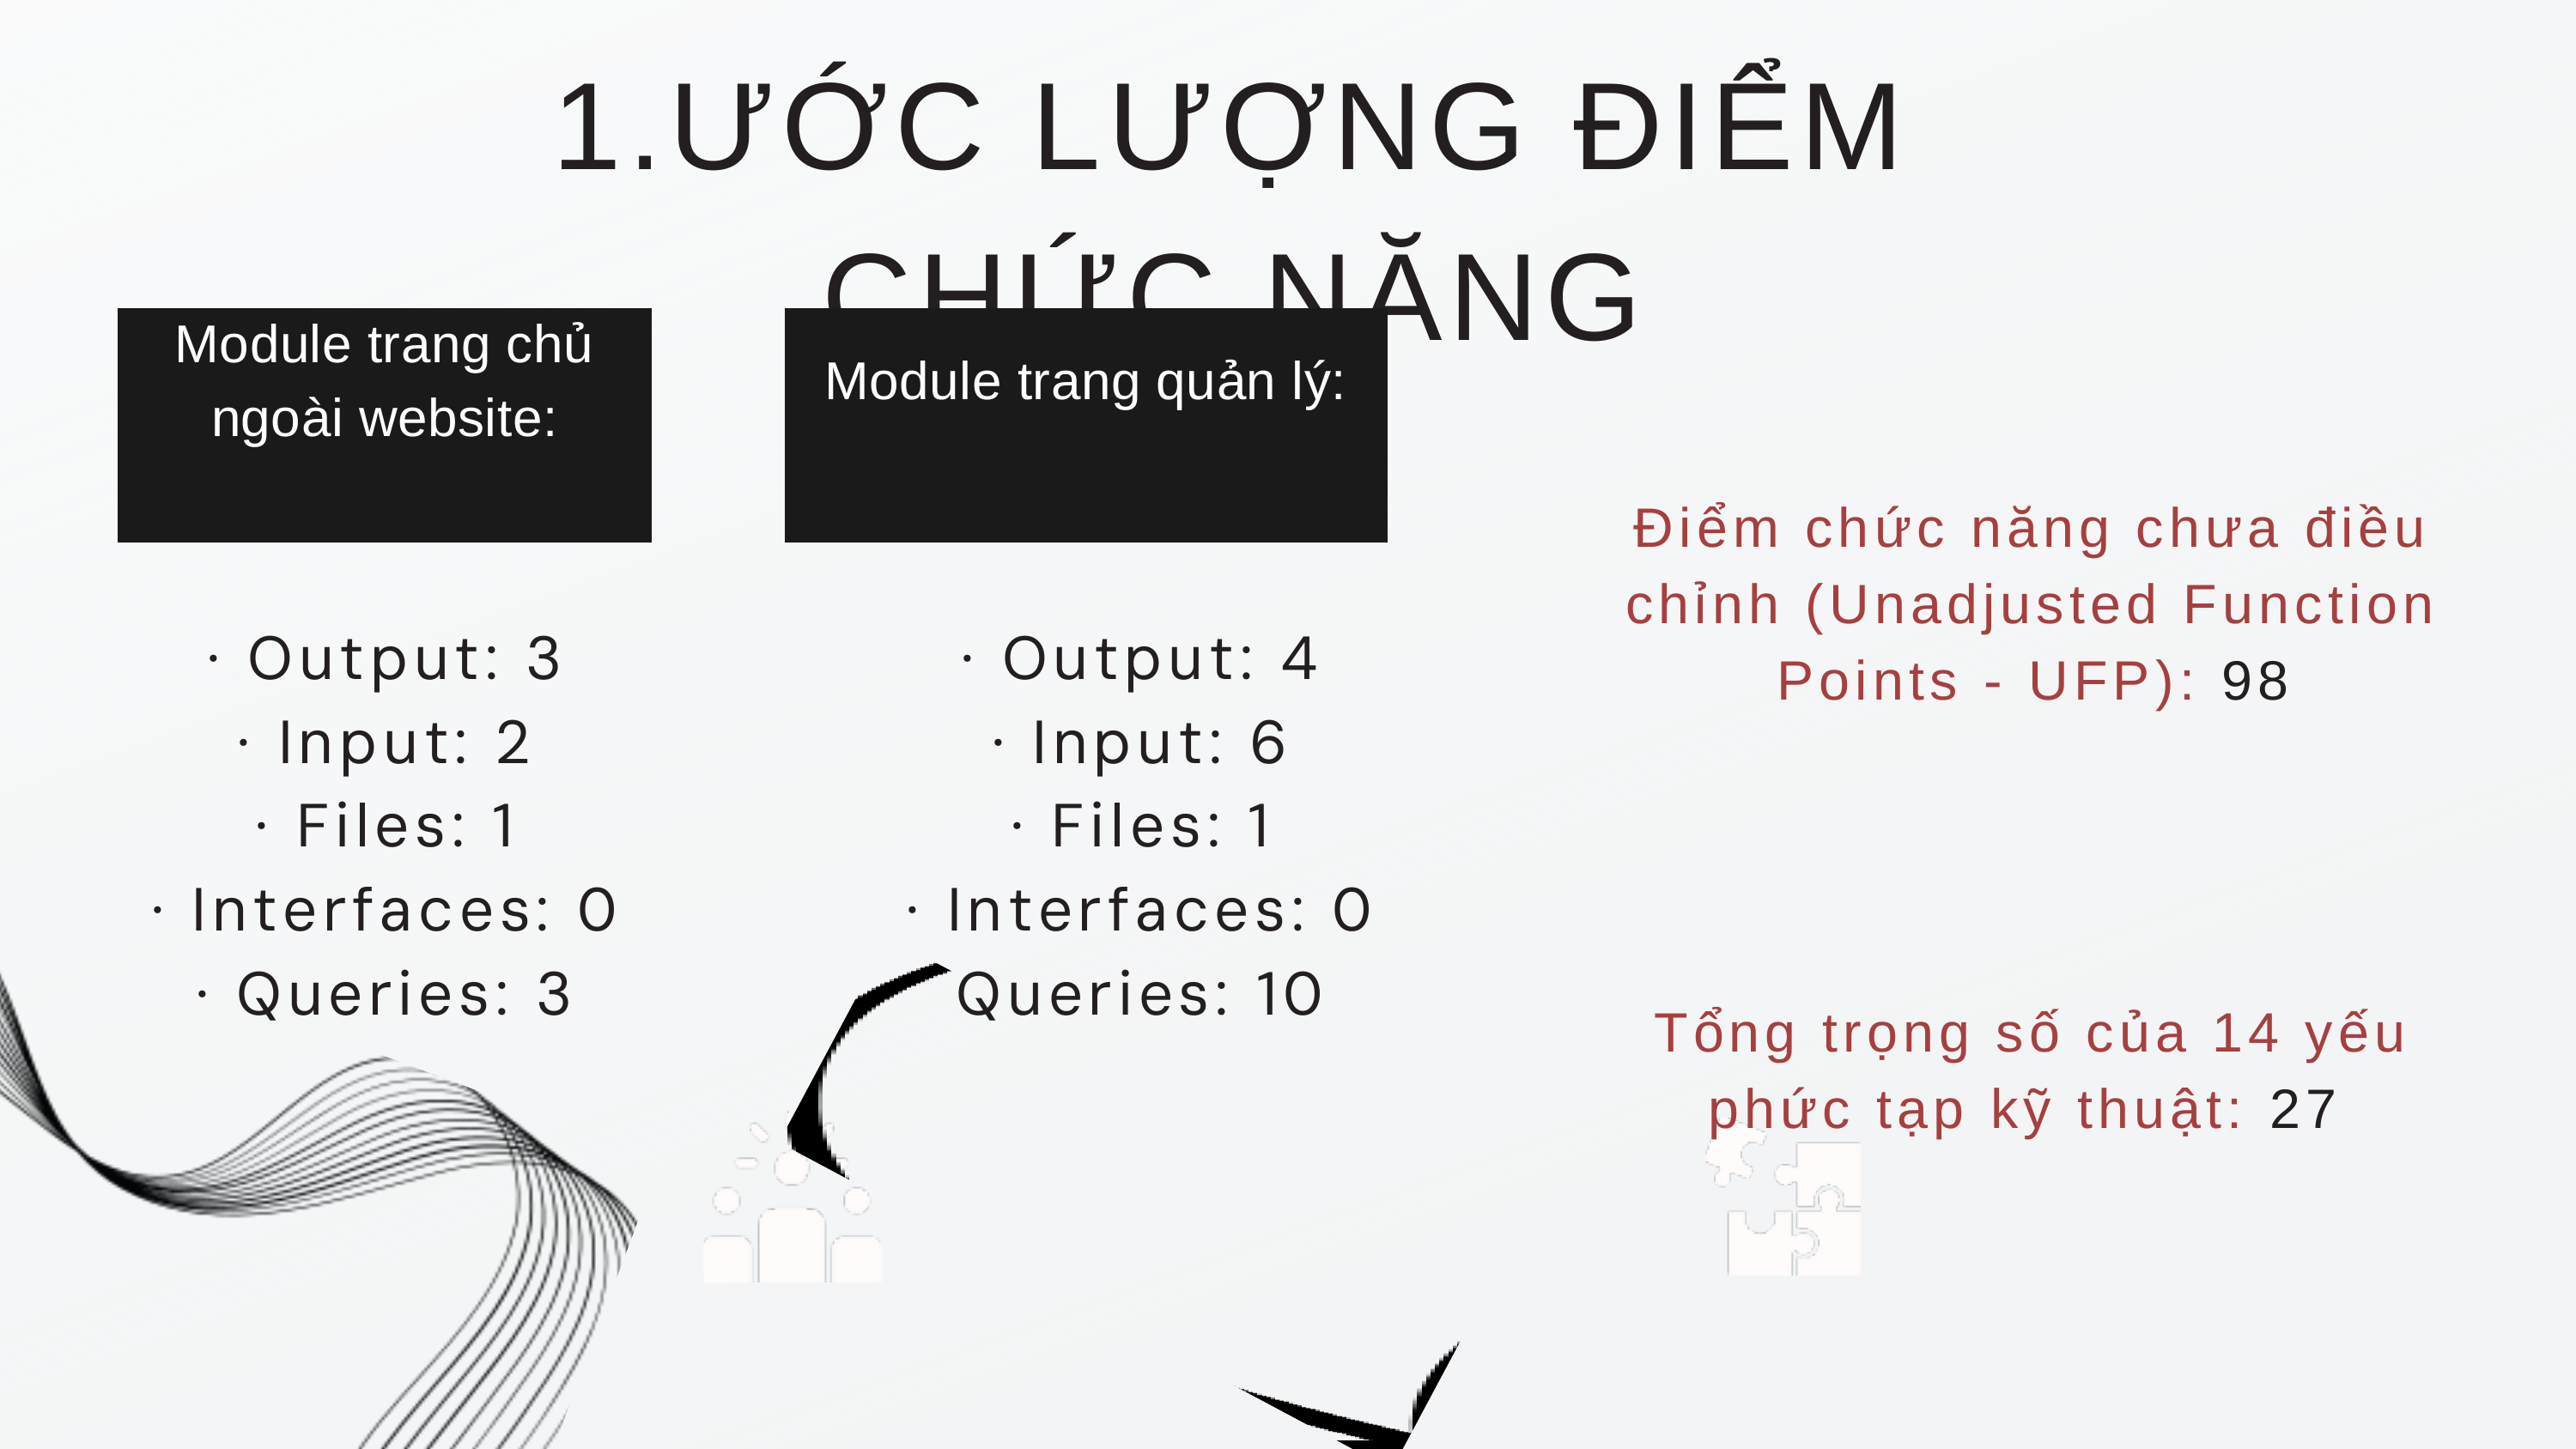

1.ƯỚC LƯỢNG ĐIỂM CHỨC NĂNG

Module trang chủ ngoài website:

Module trang quản lý:

Điểm chức năng chưa điều chỉnh (Unadjusted Function Points - UFP): 98

· Output: 3
· Input: 2
· Files: 1
· Interfaces: 0
· Queries: 3

· Output: 4
· Input: 6
· Files: 1
· Interfaces: 0
Queries: 10

Tổng trọng số của 14 yếu phức tạp kỹ thuật: 27